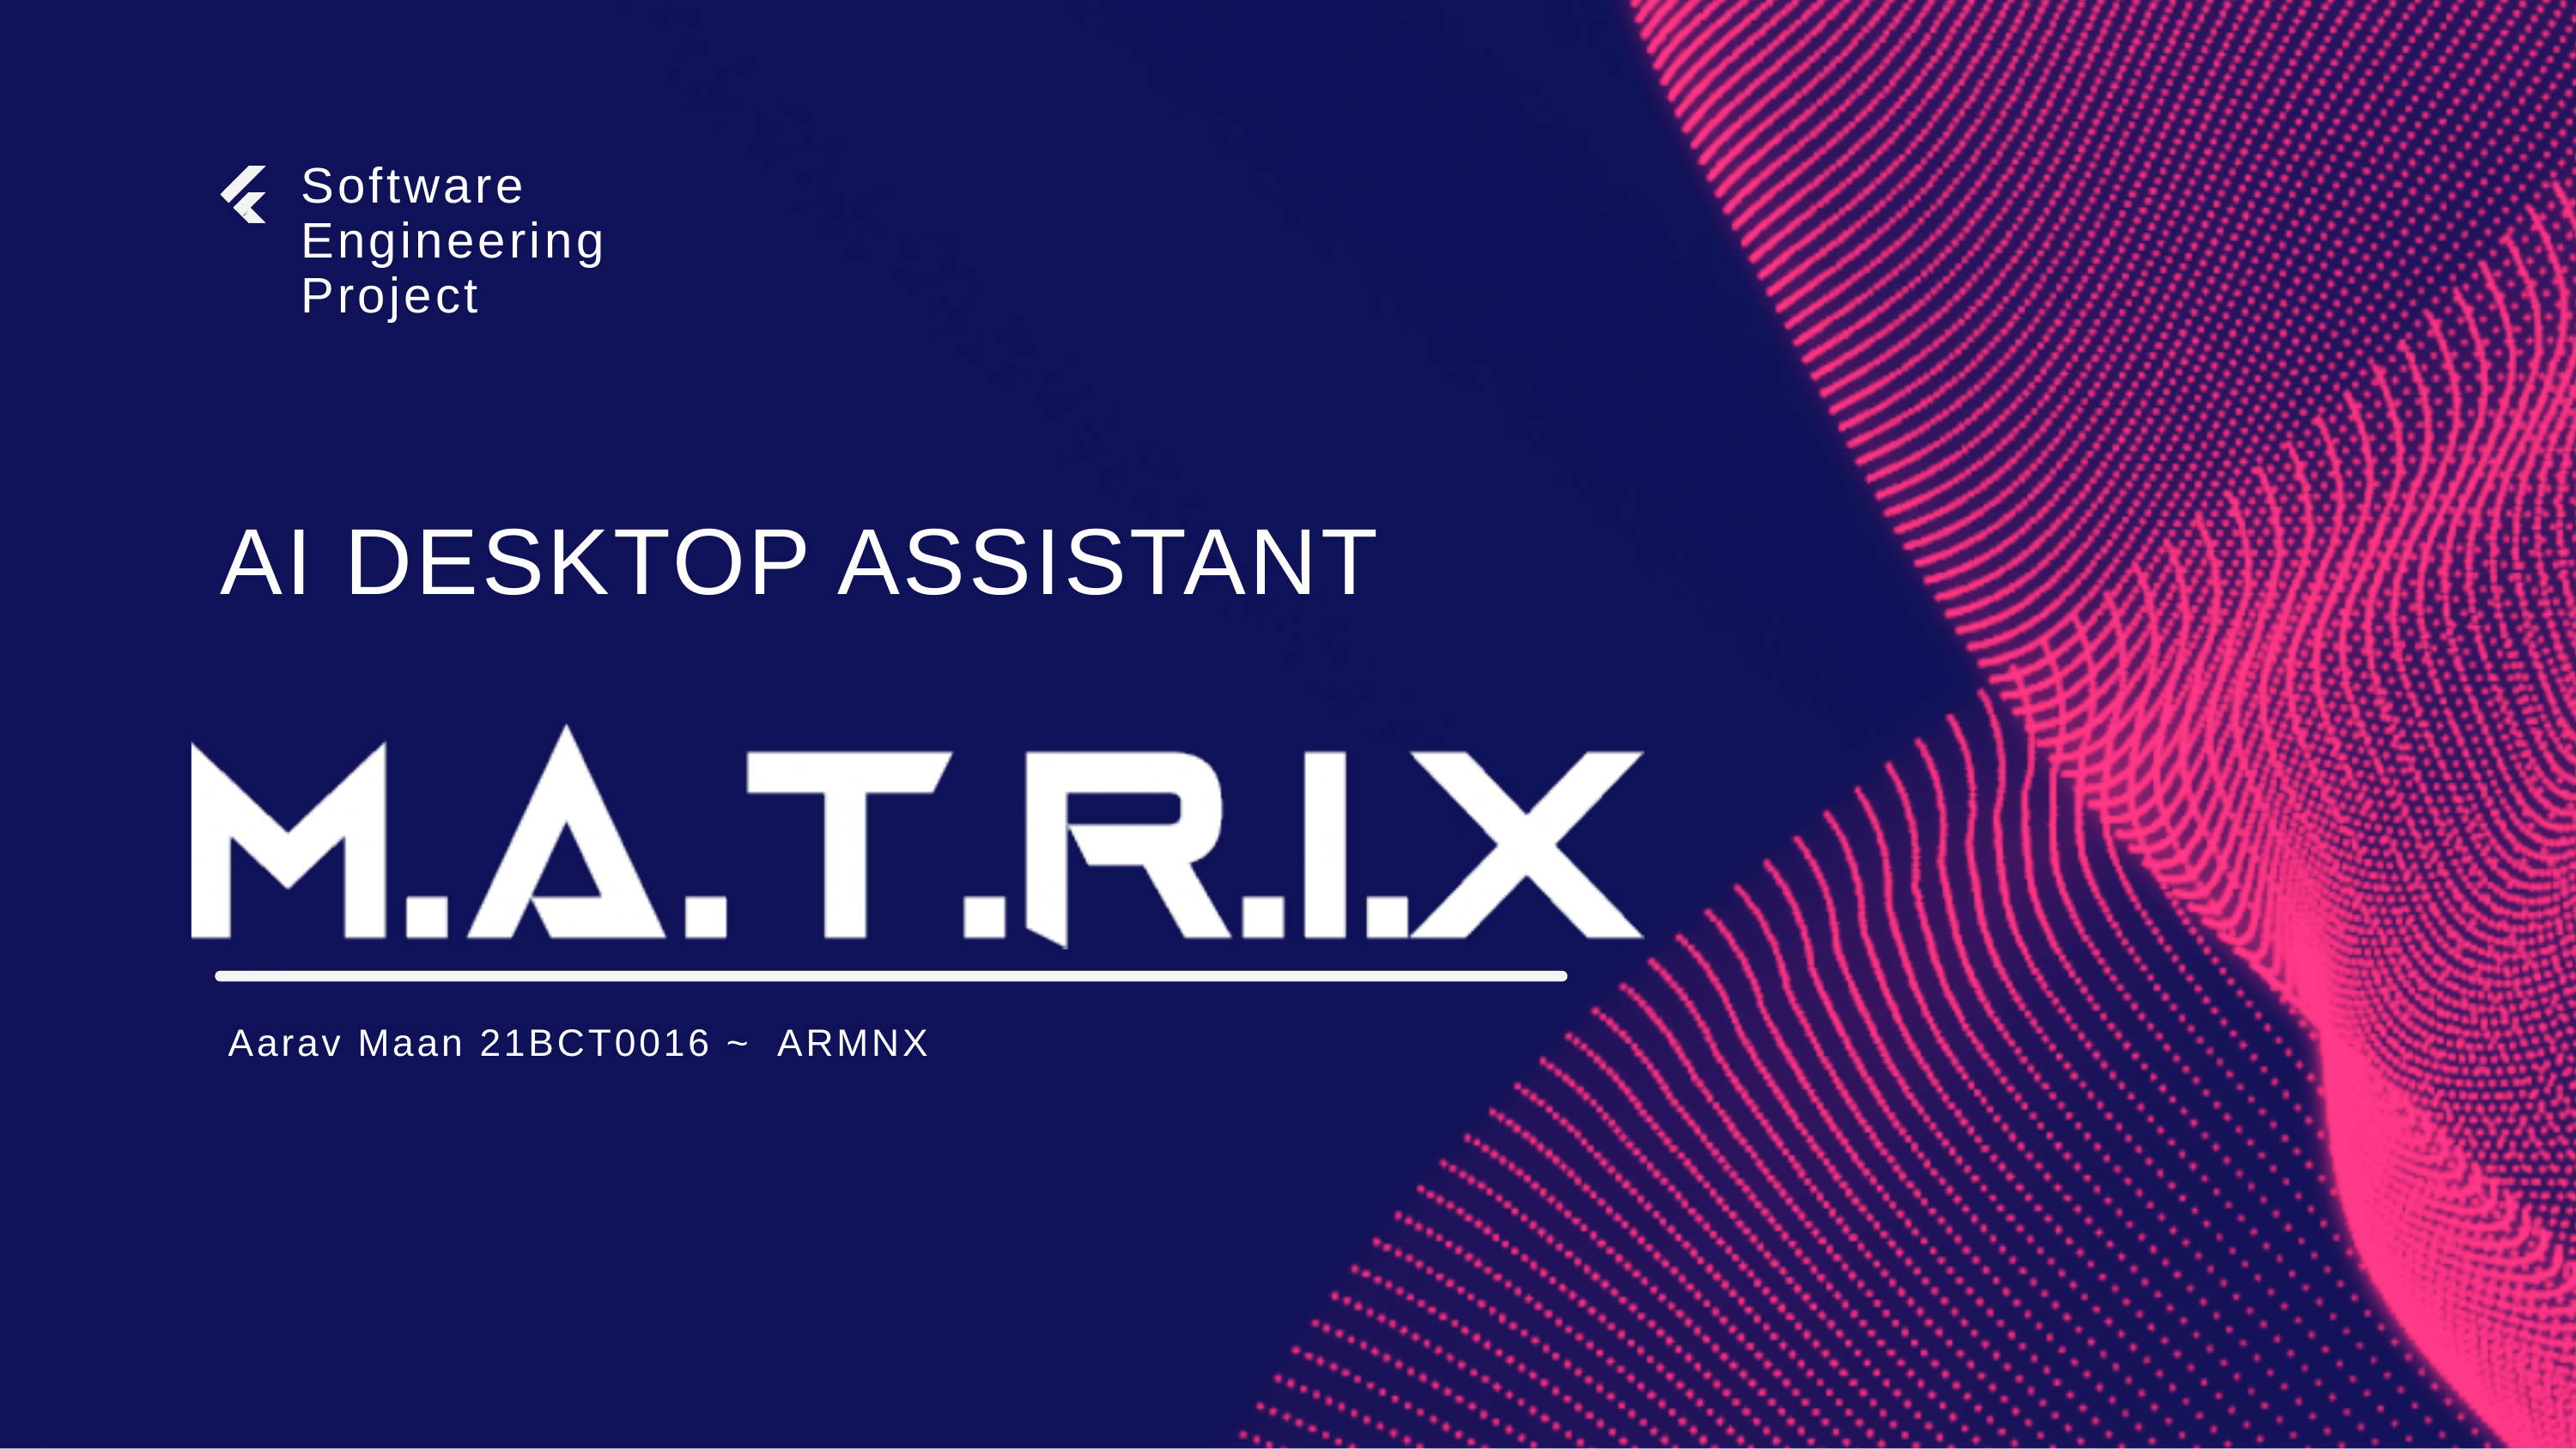

Software Engineering Project

AI DESKTOP ASSISTANT

Aarav Maan 21BCT0016 ~  ARMNX